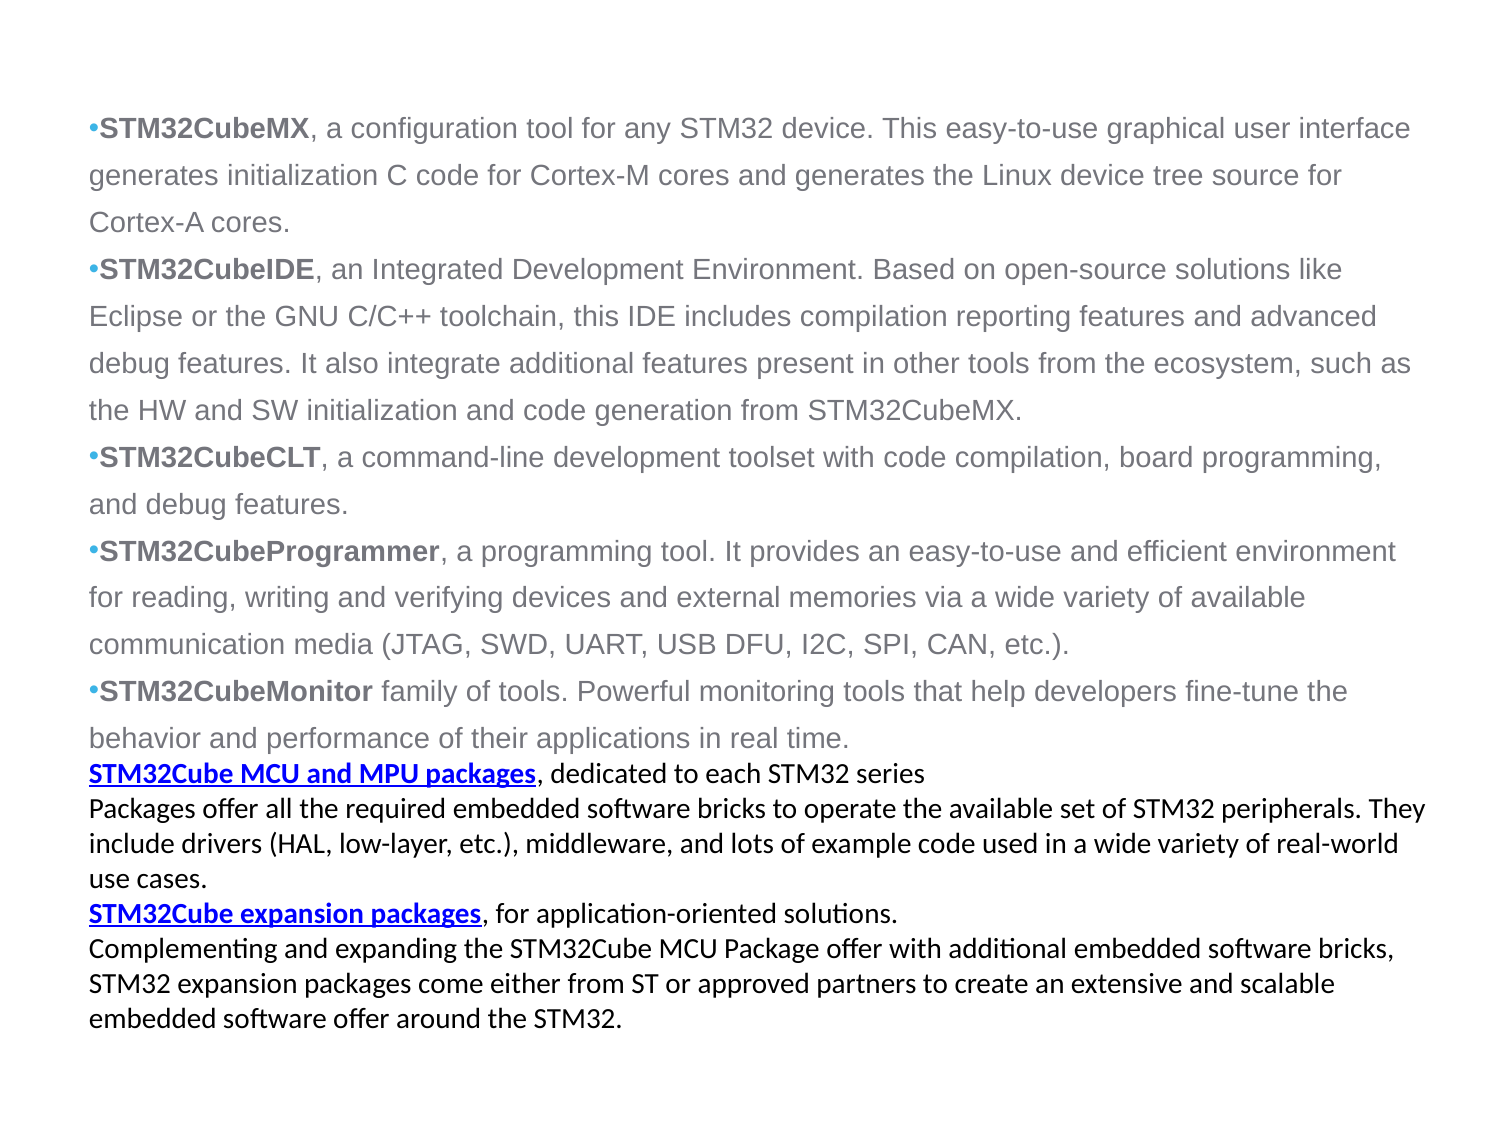

STM32CubeMX, a configuration tool for any STM32 device. This easy-to-use graphical user interface generates initialization C code for Cortex-M cores and generates the Linux device tree source for Cortex-A cores.
STM32CubeIDE, an Integrated Development Environment. Based on open-source solutions like Eclipse or the GNU C/C++ toolchain, this IDE includes compilation reporting features and advanced debug features. It also integrate additional features present in other tools from the ecosystem, such as the HW and SW initialization and code generation from STM32CubeMX.
STM32CubeCLT, a command-line development toolset with code compilation, board programming, and debug features.
STM32CubeProgrammer, a programming tool. It provides an easy-to-use and efficient environment for reading, writing and verifying devices and external memories via a wide variety of available communication media (JTAG, SWD, UART, USB DFU, I2C, SPI, CAN, etc.).
STM32CubeMonitor family of tools. Powerful monitoring tools that help developers fine-tune the behavior and performance of their applications in real time.
STM32Cube MCU and MPU packages, dedicated to each STM32 series
Packages offer all the required embedded software bricks to operate the available set of STM32 peripherals. They include drivers (HAL, low-layer, etc.), middleware, and lots of example code used in a wide variety of real-world use cases.
STM32Cube expansion packages, for application-oriented solutions.
Complementing and expanding the STM32Cube MCU Package offer with additional embedded software bricks, STM32 expansion packages come either from ST or approved partners to create an extensive and scalable embedded software offer around the STM32.